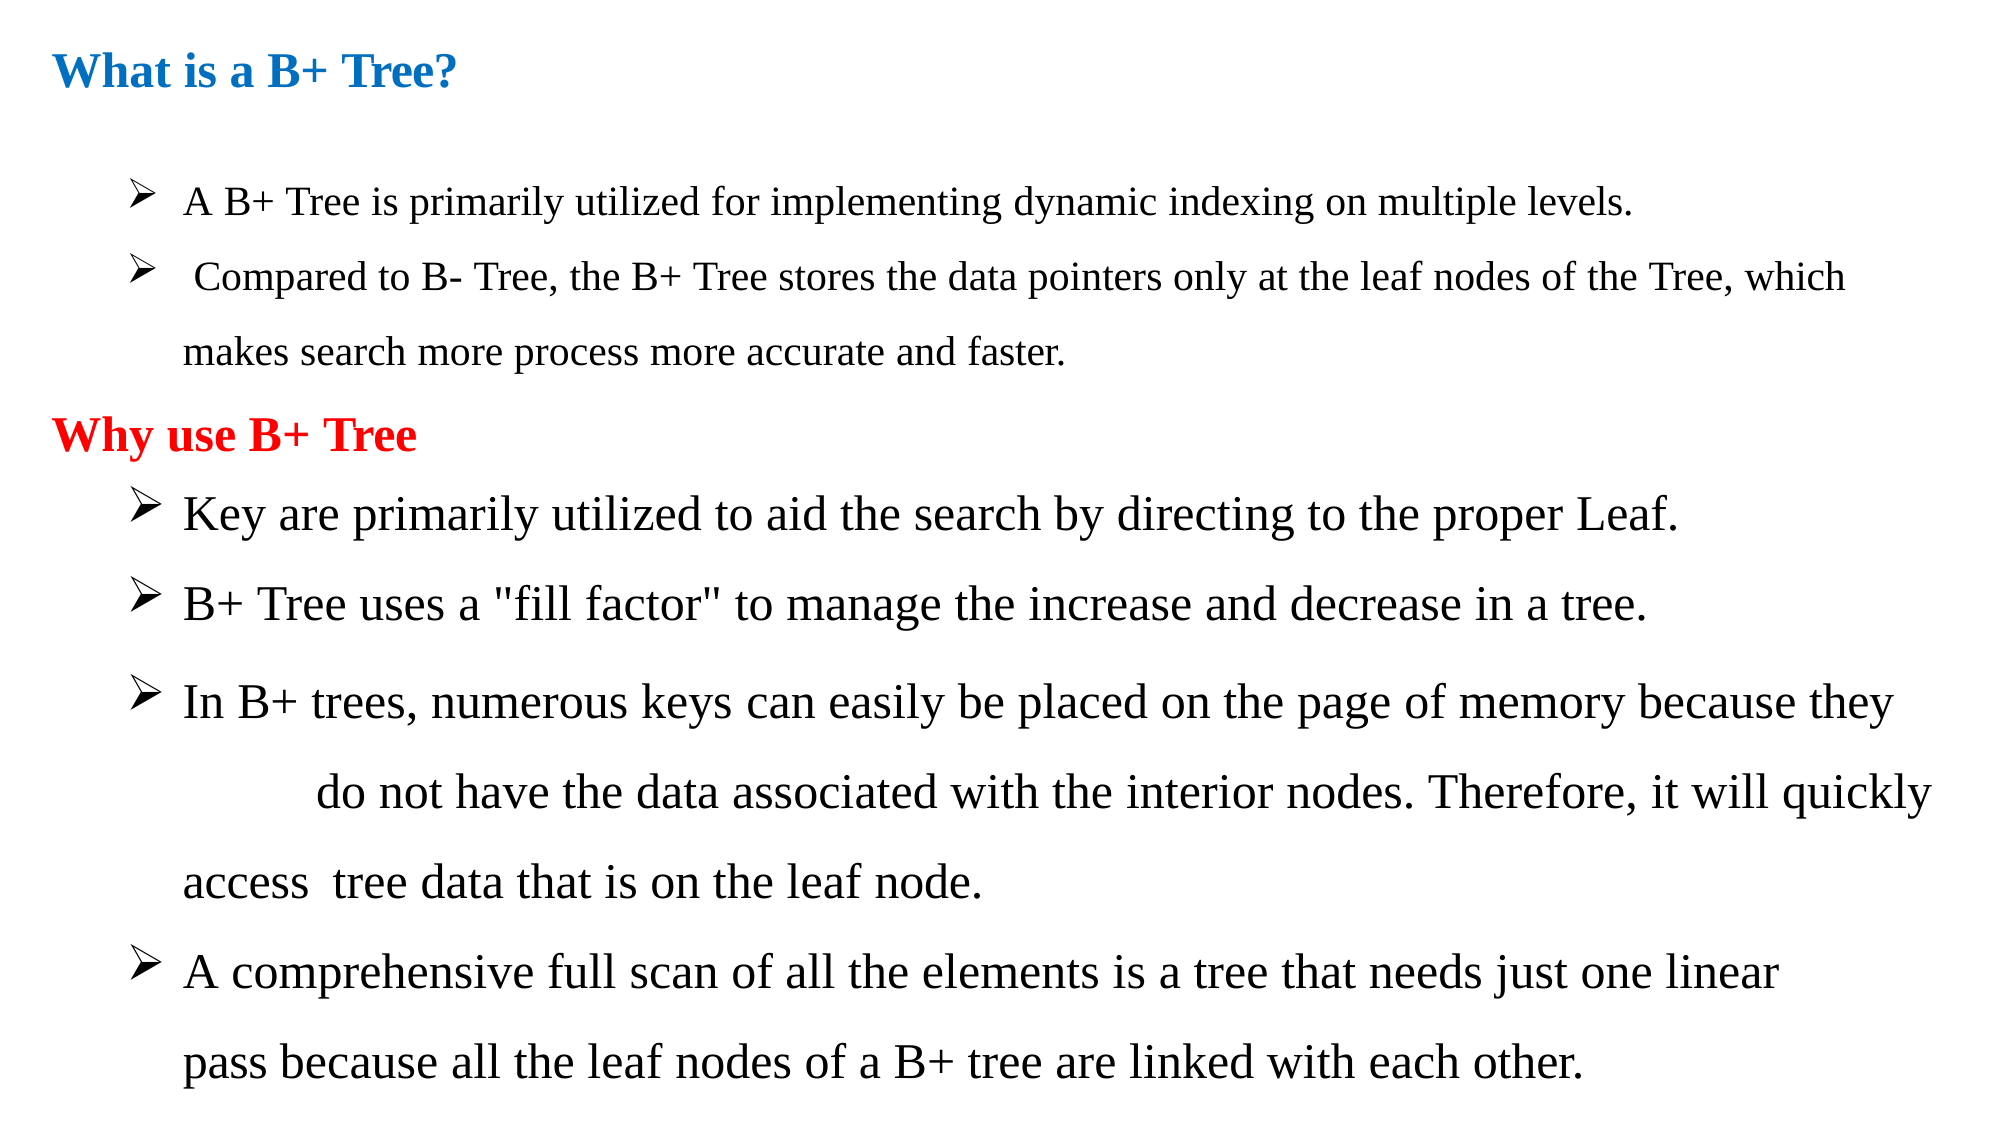

# What is a B+ Tree?
A B+ Tree is primarily utilized for implementing dynamic indexing on multiple levels.
Compared to B- Tree, the B+ Tree stores the data pointers only at the leaf nodes of the Tree, which
makes search more process more accurate and faster.
Why use B+ Tree
Key are primarily utilized to aid the search by directing to the proper Leaf.
B+ Tree uses a "fill factor" to manage the increase and decrease in a tree.
In B+ trees, numerous keys can easily be placed on the page of memory because they 	do not have the data associated with the interior nodes. Therefore, it will quickly access 	tree data that is on the leaf node.
A comprehensive full scan of all the elements is a tree that needs just one linear pass because all the leaf nodes of a B+ tree are linked with each other.